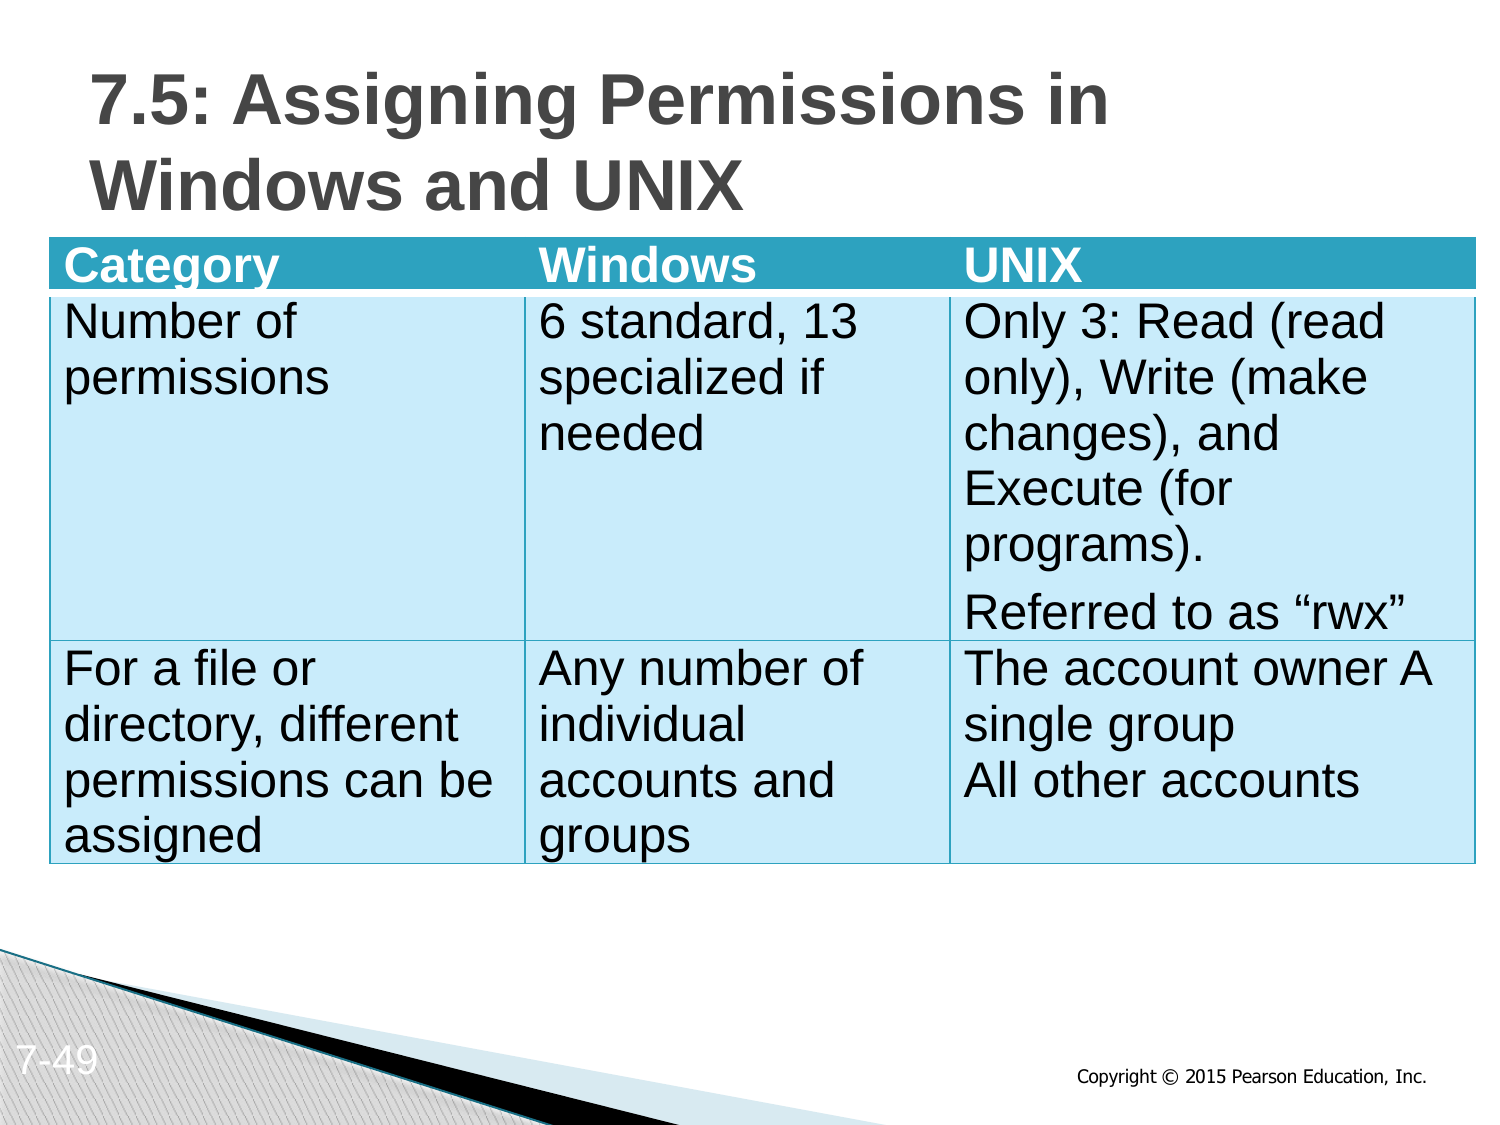

# 7.5: Assigning Permissions in Windows and UNIX
| Category | Windows | UNIX |
| --- | --- | --- |
| Number of permissions | 6 standard, 13 specialized if needed | Only 3: Read (read only), Write (make changes), and Execute (for programs). Referred to as “rwx” |
| For a file or directory, different permissions can be assigned | Any number of individual accounts and groups | The account owner A single group All other accounts |
7-49